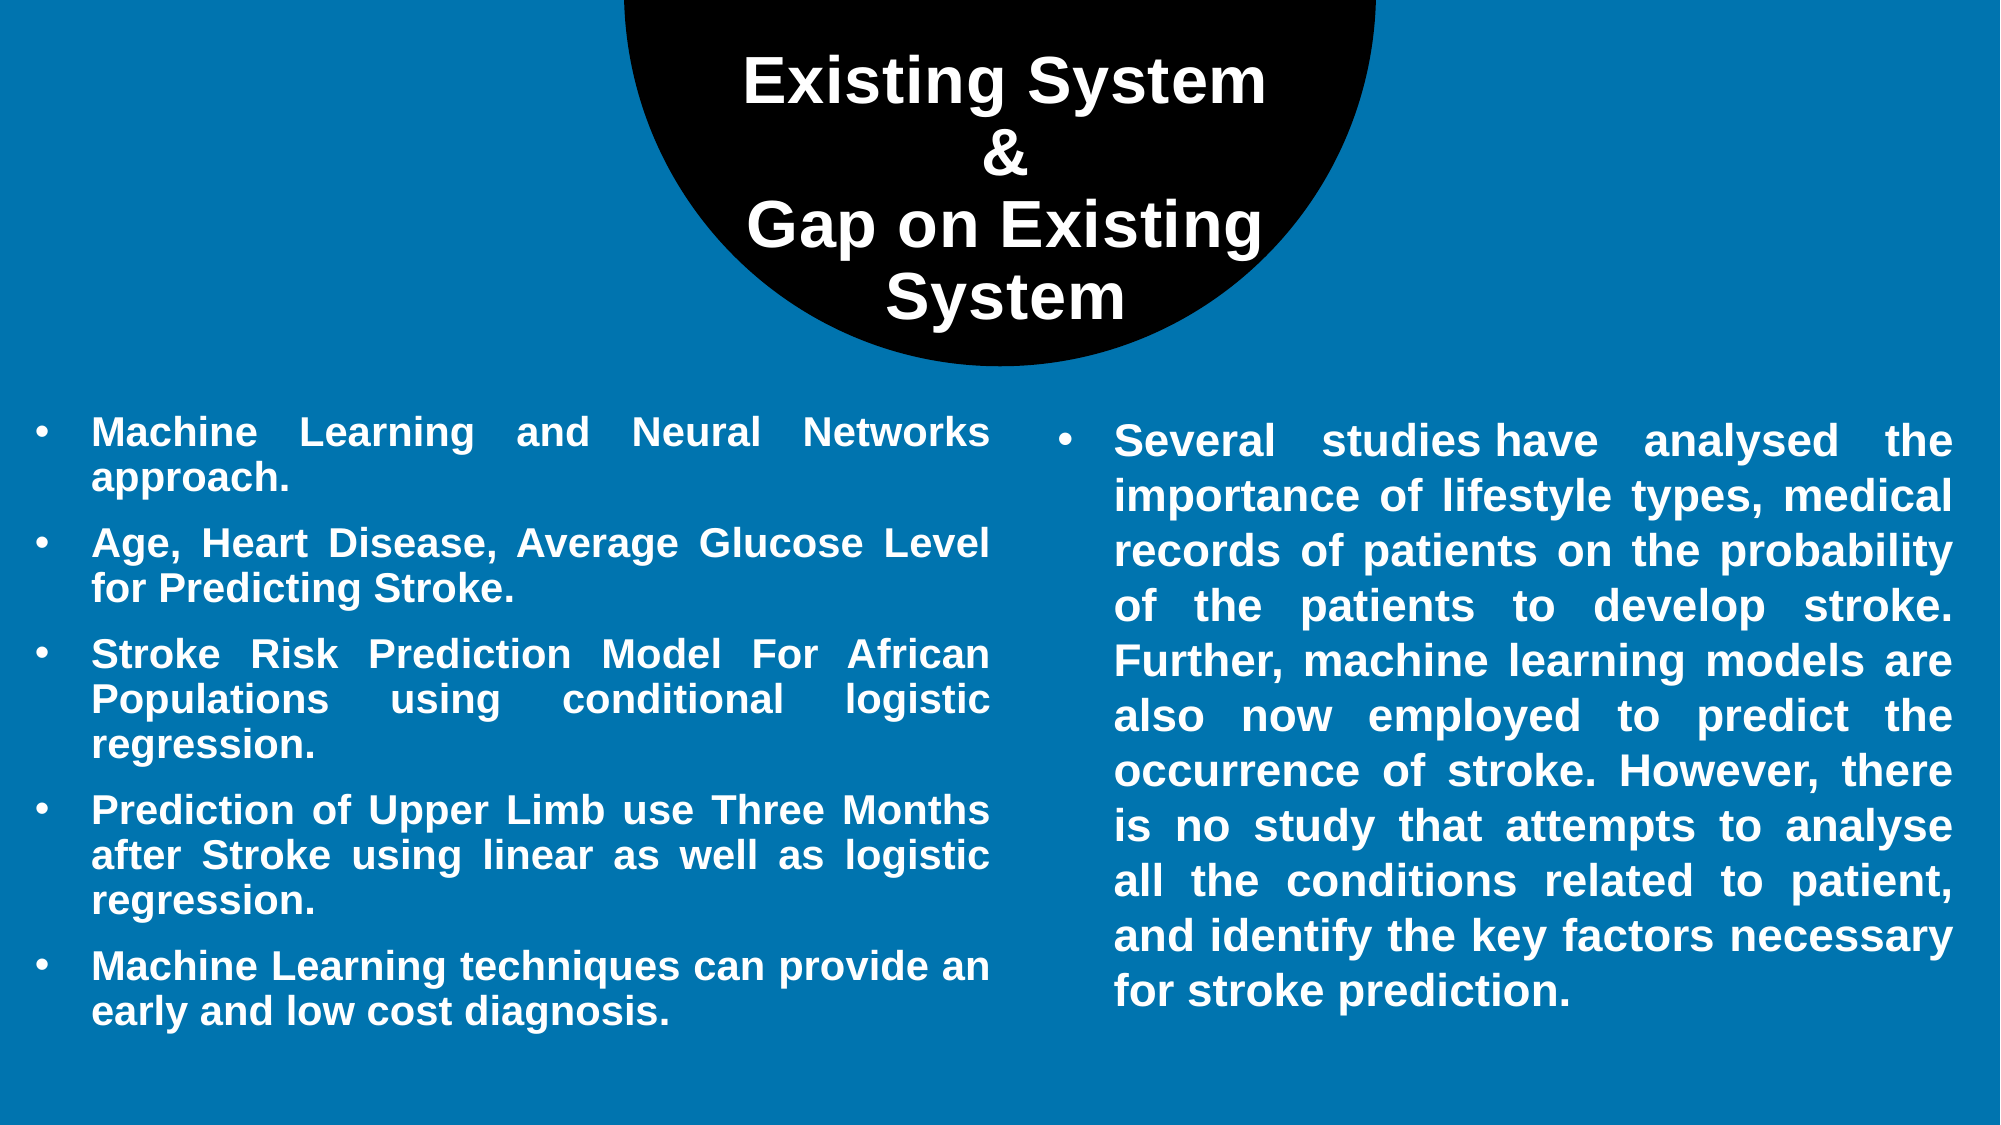

# Existing System & Gap on Existing System
Machine Learning and Neural Networks approach.
Age, Heart Disease, Average Glucose Level for Predicting Stroke.
Stroke Risk Prediction Model For African Populations using conditional logistic regression.
Prediction of Upper Limb use Three Months after Stroke using linear as well as logistic regression.
Machine Learning techniques can provide an early and low cost diagnosis.
Several studies have analysed the importance of lifestyle types, medical records of patients on the probability of the patients to develop stroke. Further, machine learning models are also now employed to predict the occurrence of stroke. However, there is no study that attempts to analyse all the conditions related to patient, and identify the key factors necessary for stroke prediction.